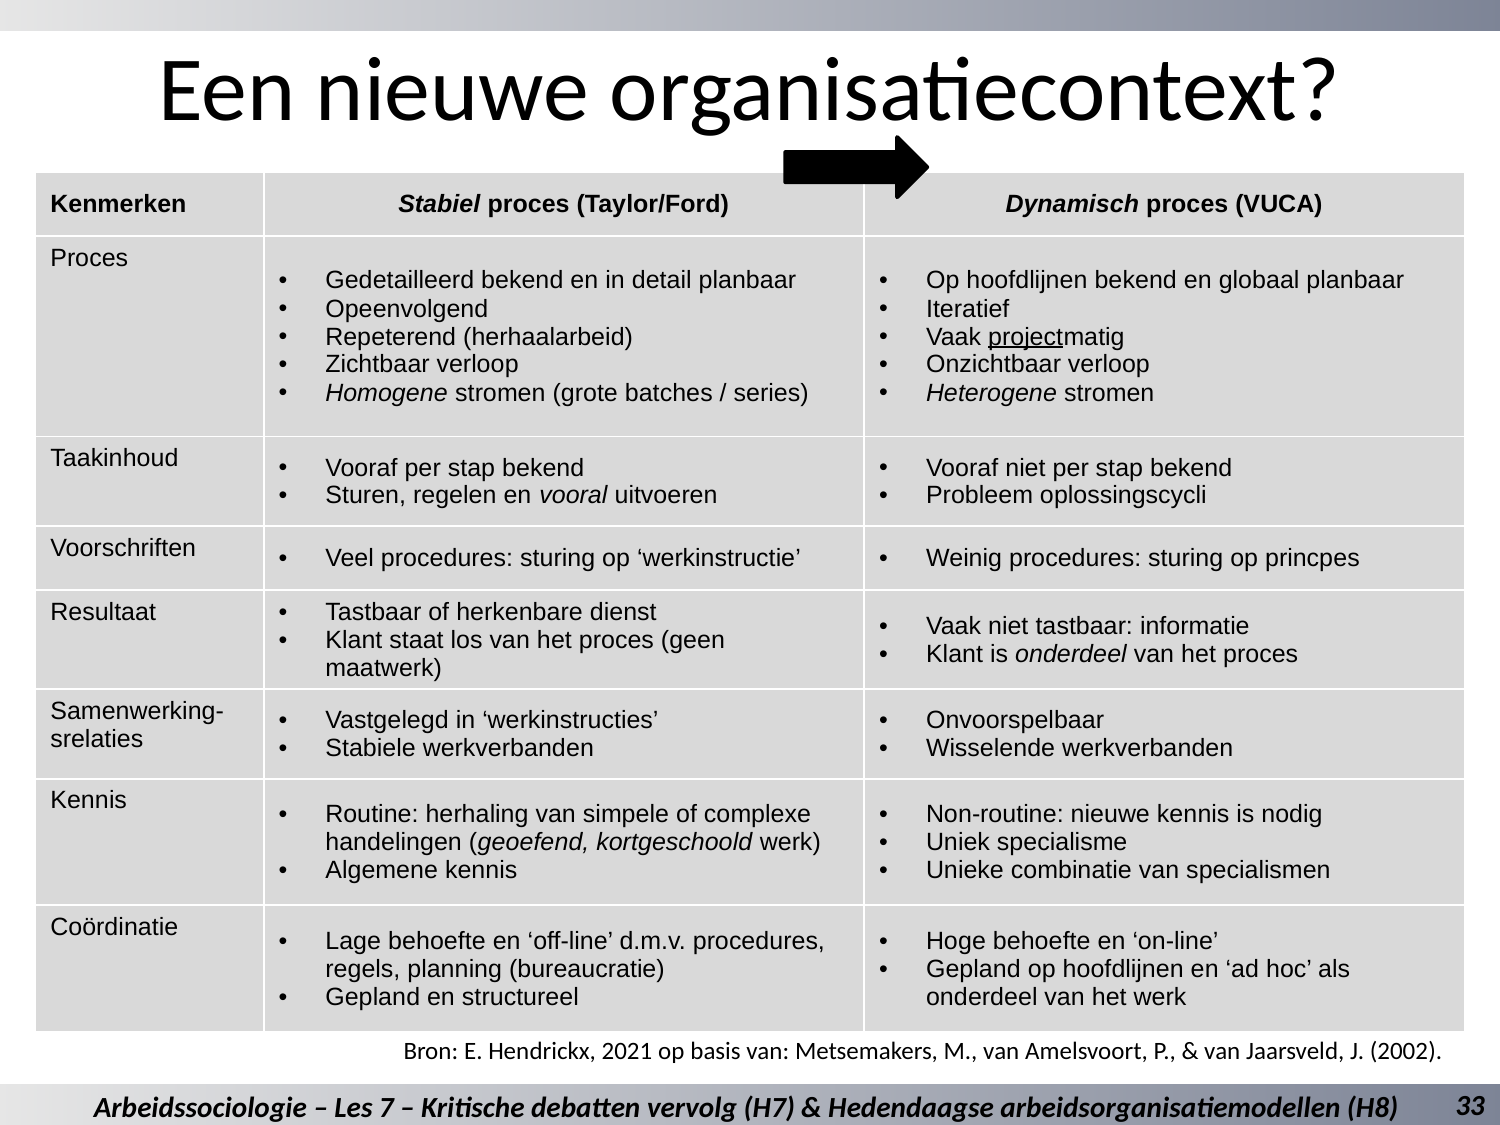

# Een nieuwe organisatiecontext?

| Kenmerken | Stabiel proces (Taylor/Ford) | Dynamisch proces (VUCA) |
| --- | --- | --- |
| Proces | Gedetailleerd bekend en in detail planbaar Opeenvolgend Repeterend (herhaalarbeid) Zichtbaar verloop Homogene stromen (grote batches / series) | Op hoofdlijnen bekend en globaal planbaar Iteratief Vaak projectmatig Onzichtbaar verloop Heterogene stromen |
| Taakinhoud | Vooraf per stap bekend Sturen, regelen en vooral uitvoeren | Vooraf niet per stap bekend Probleem oplossingscycli |
| Voorschriften | Veel procedures: sturing op ‘werkinstructie’ | Weinig procedures: sturing op princpes |
| Resultaat | Tastbaar of herkenbare dienst Klant staat los van het proces (geen maatwerk) | Vaak niet tastbaar: informatie Klant is onderdeel van het proces |
| Samenwerking-srelaties | Vastgelegd in ‘werkinstructies’ Stabiele werkverbanden | Onvoorspelbaar Wisselende werkverbanden |
| Kennis | Routine: herhaling van simpele of complexe handelingen (geoefend, kortgeschoold werk) Algemene kennis | Non-routine: nieuwe kennis is nodig Uniek specialisme Unieke combinatie van specialismen |
| Coördinatie | Lage behoefte en ‘off-line’ d.m.v. procedures, regels, planning (bureaucratie) Gepland en structureel | Hoge behoefte en ‘on-line’ Gepland op hoofdlijnen en ‘ad hoc’ als onderdeel van het werk |
Bron: E. Hendrickx, 2021 op basis van: Metsemakers, M., van Amelsvoort, P., & van Jaarsveld, J. (2002).
33
Arbeidssociologie – Les 7 – Kritische debatten vervolg (H7) & Hedendaagse arbeidsorganisatiemodellen (H8)